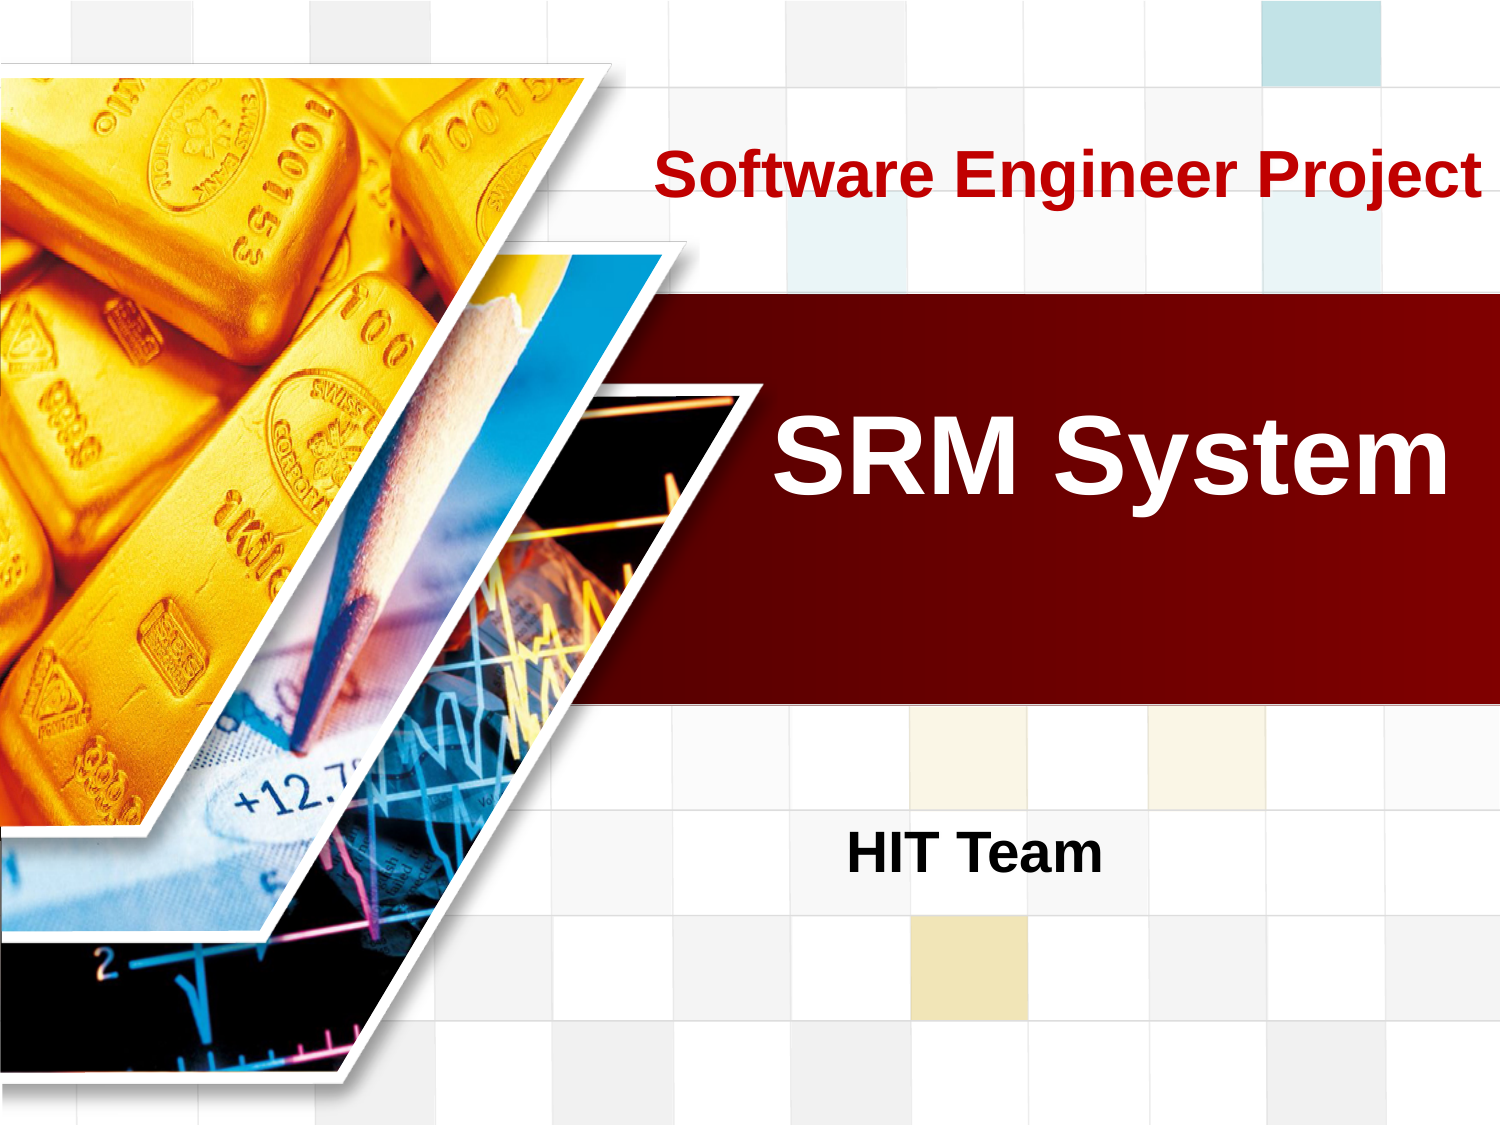

# Software Engineer Project
SRM System
HIT Team